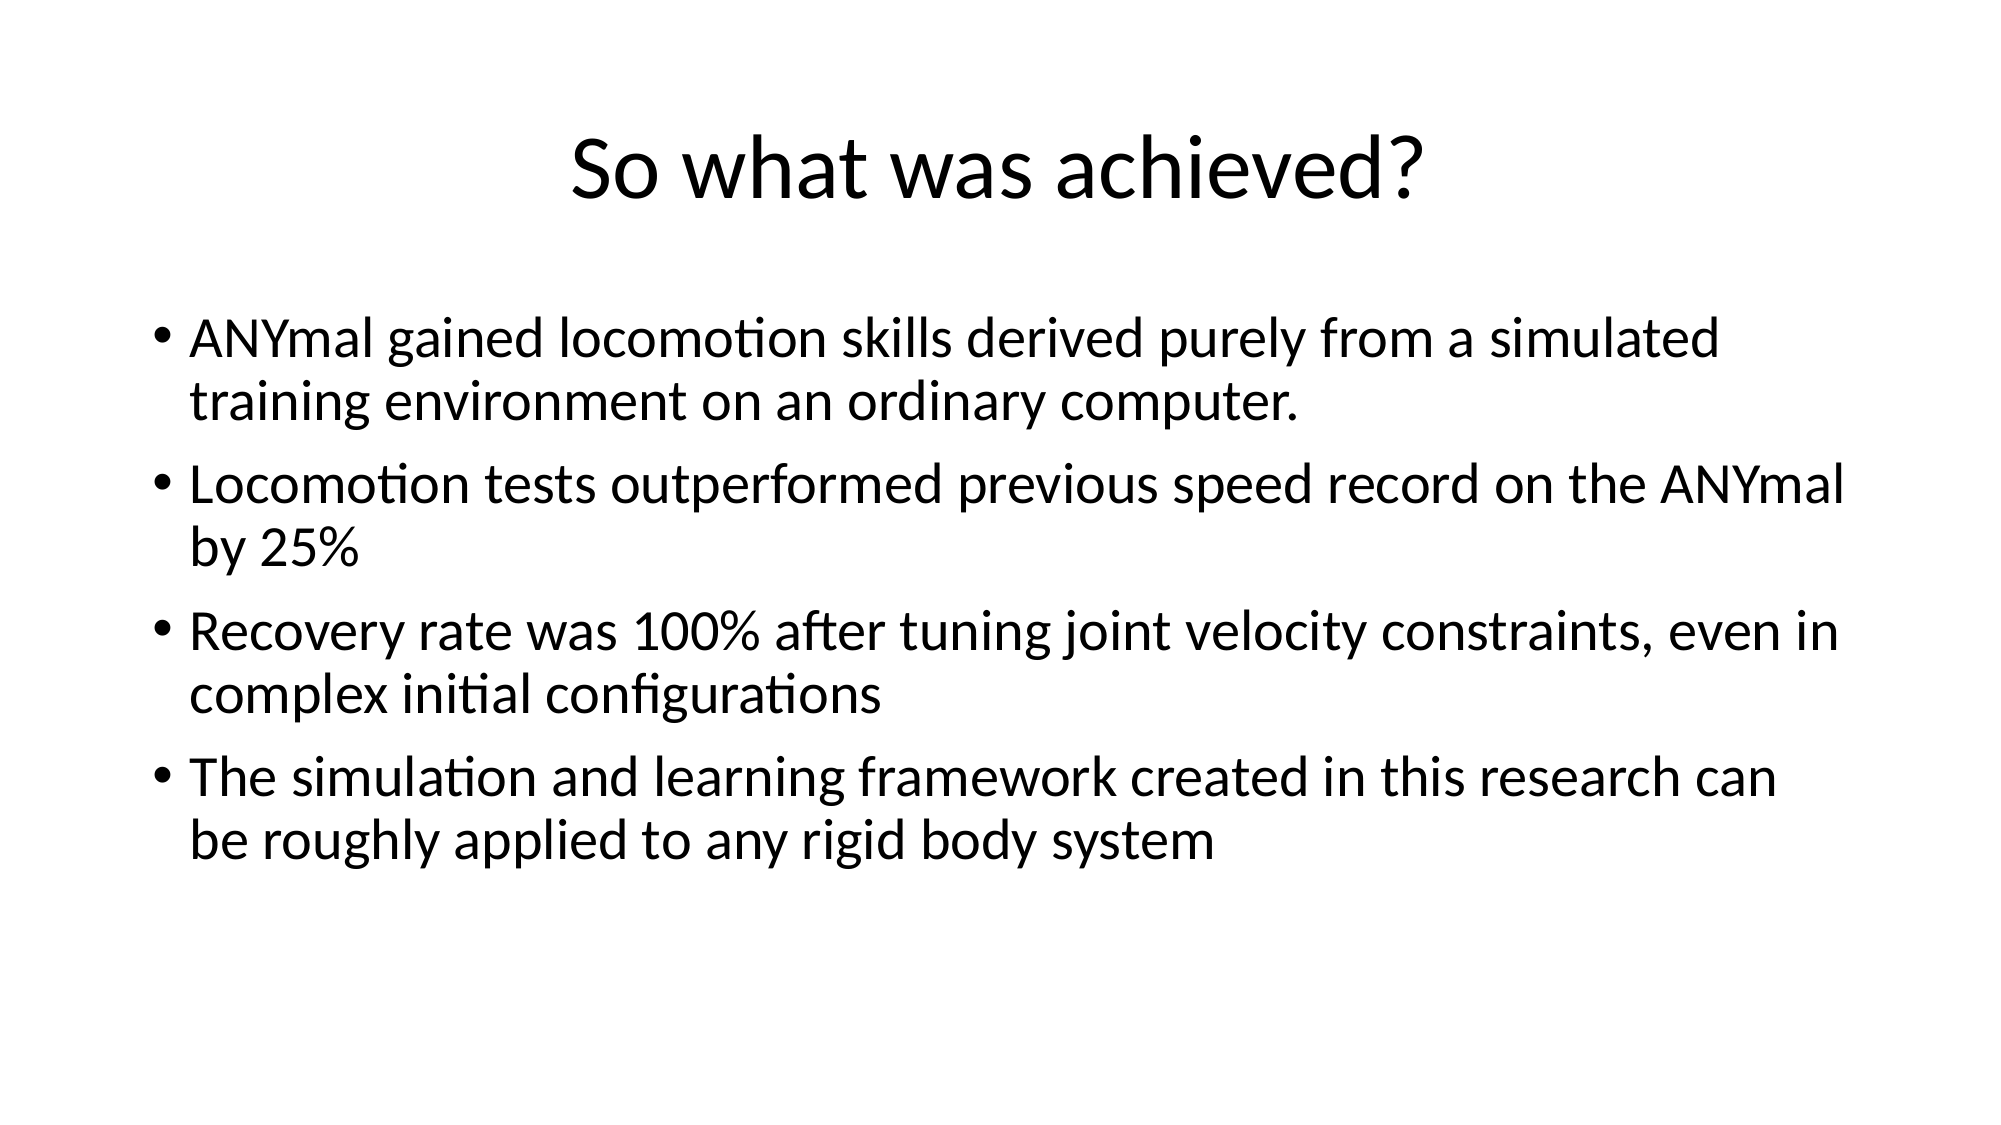

# So what was achieved?
ANYmal gained locomotion skills derived purely from a simulated training environment on an ordinary computer.
Locomotion tests outperformed previous speed record on the ANYmal by 25%
Recovery rate was 100% after tuning joint velocity constraints, even in complex initial configurations
The simulation and learning framework created in this research can be roughly applied to any rigid body system